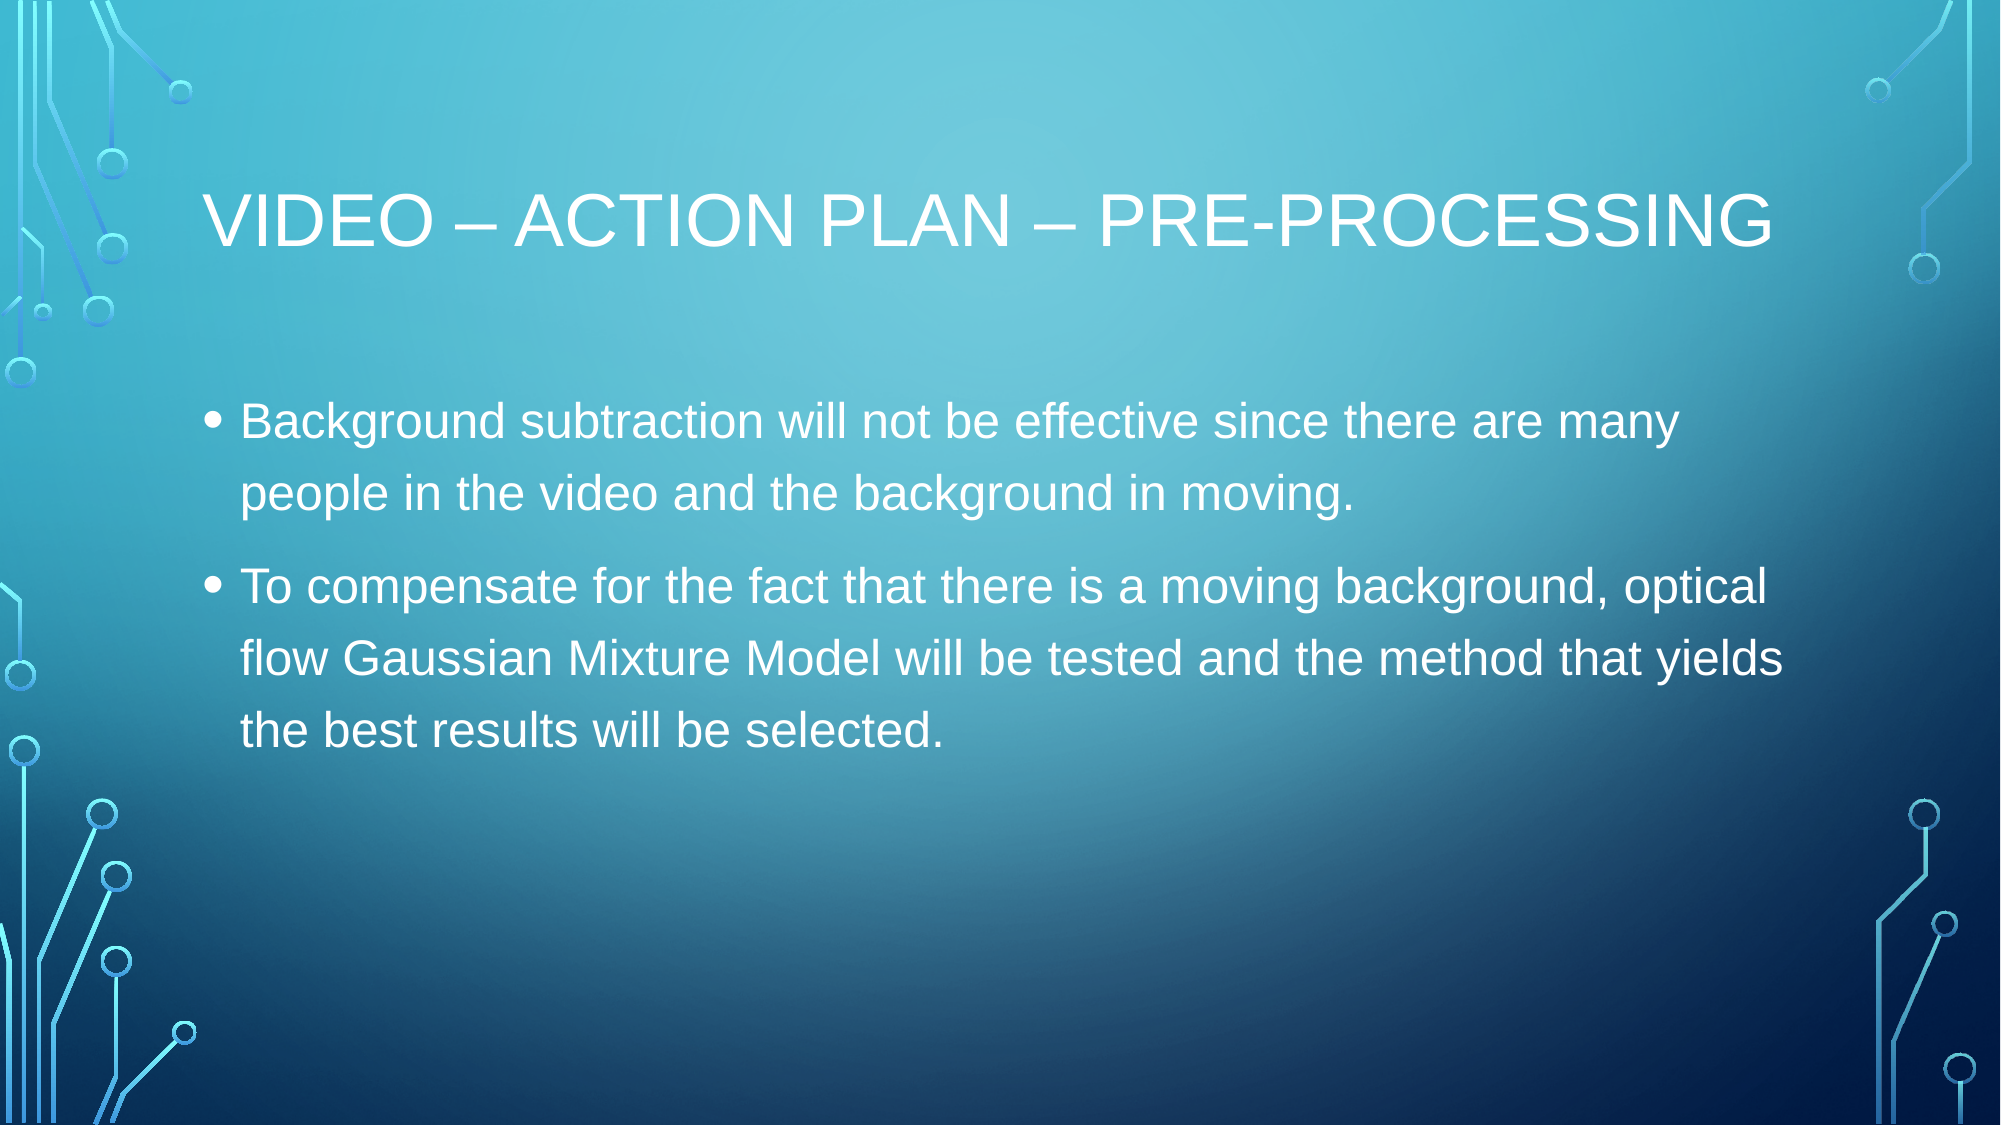

# Video – Action plan – pre-processing
Background subtraction will not be effective since there are many people in the video and the background in moving.
To compensate for the fact that there is a moving background, optical flow Gaussian Mixture Model will be tested and the method that yields the best results will be selected.